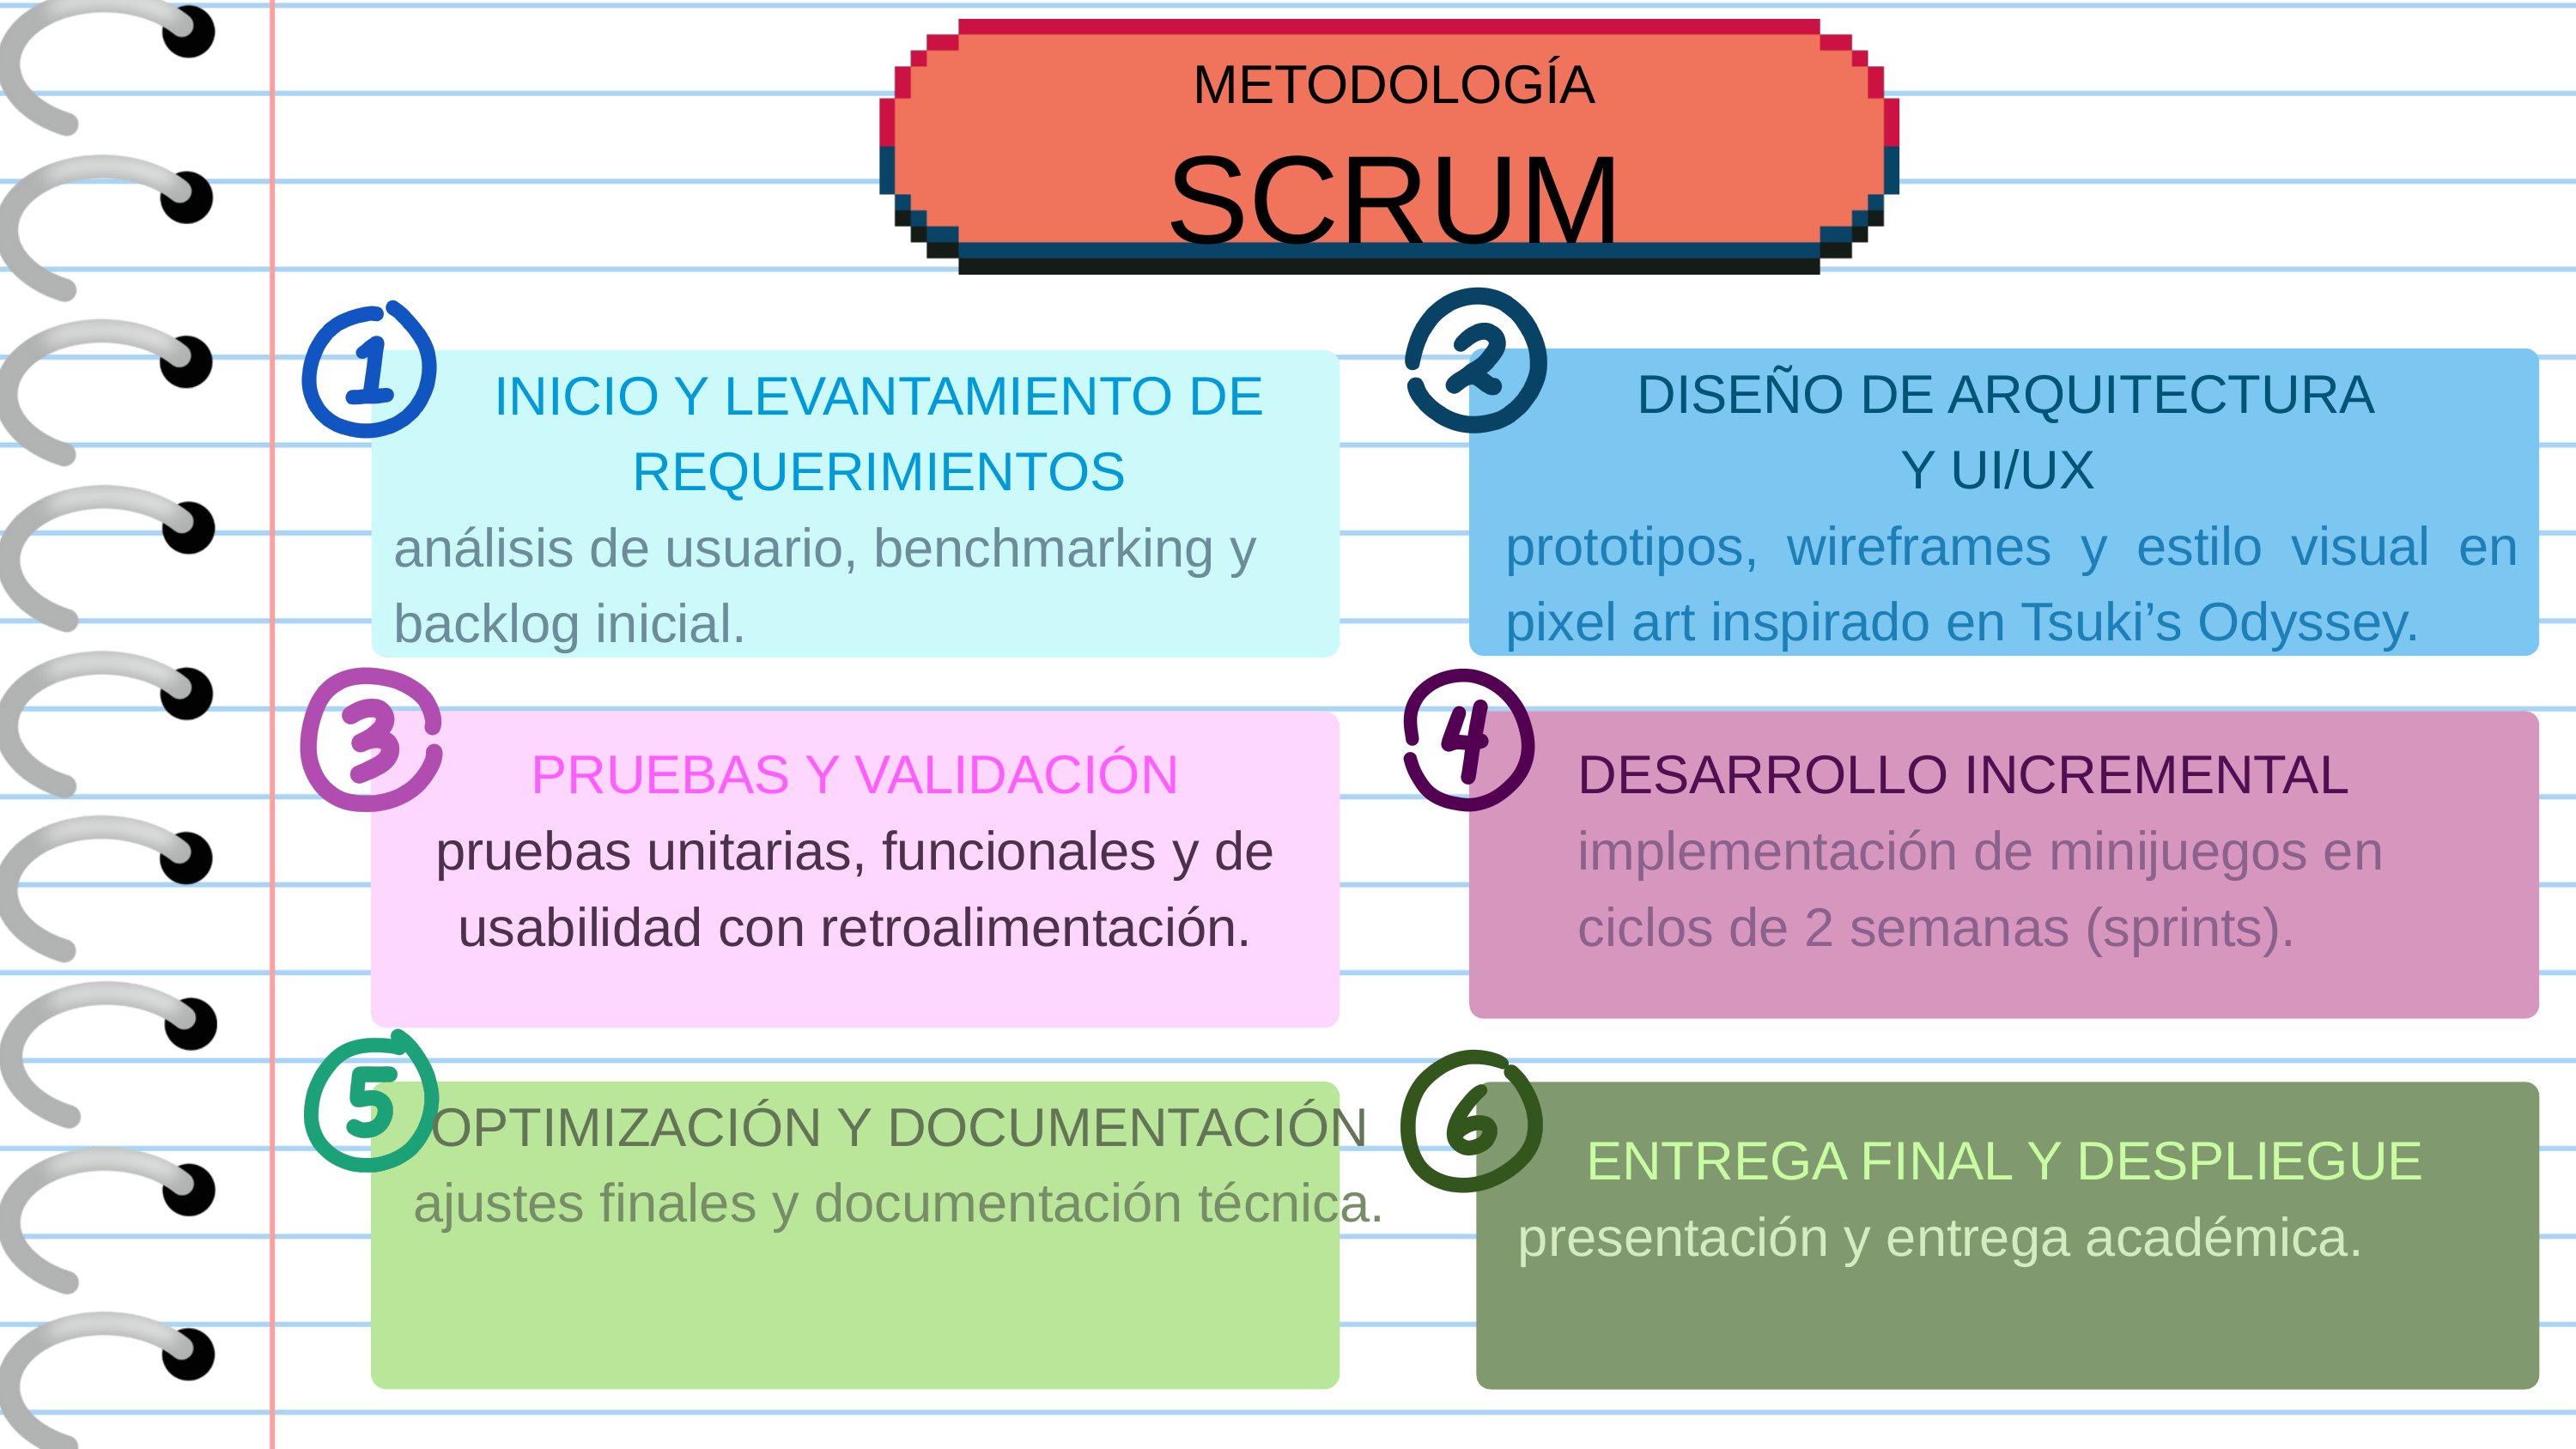

METODOLOGÍA
SCRUM

DISEÑO DE ARQUITECTURA
Y UI/UX
prototipos, wireframes y estilo visual en pixel art inspirado en Tsuki’s Odyssey.

INICIO Y LEVANTAMIENTO DE REQUERIMIENTOS
análisis de usuario, benchmarking y backlog inicial.

PRUEBAS Y VALIDACIÓN
pruebas unitarias, funcionales y de usabilidad con retroalimentación.
DESARROLLO INCREMENTAL implementación de minijuegos en ciclos de 2 semanas (sprints).

OPTIMIZACIÓN Y DOCUMENTACIÓN
ajustes finales y documentación técnica.

ENTREGA FINAL Y DESPLIEGUE
presentación y entrega académica.